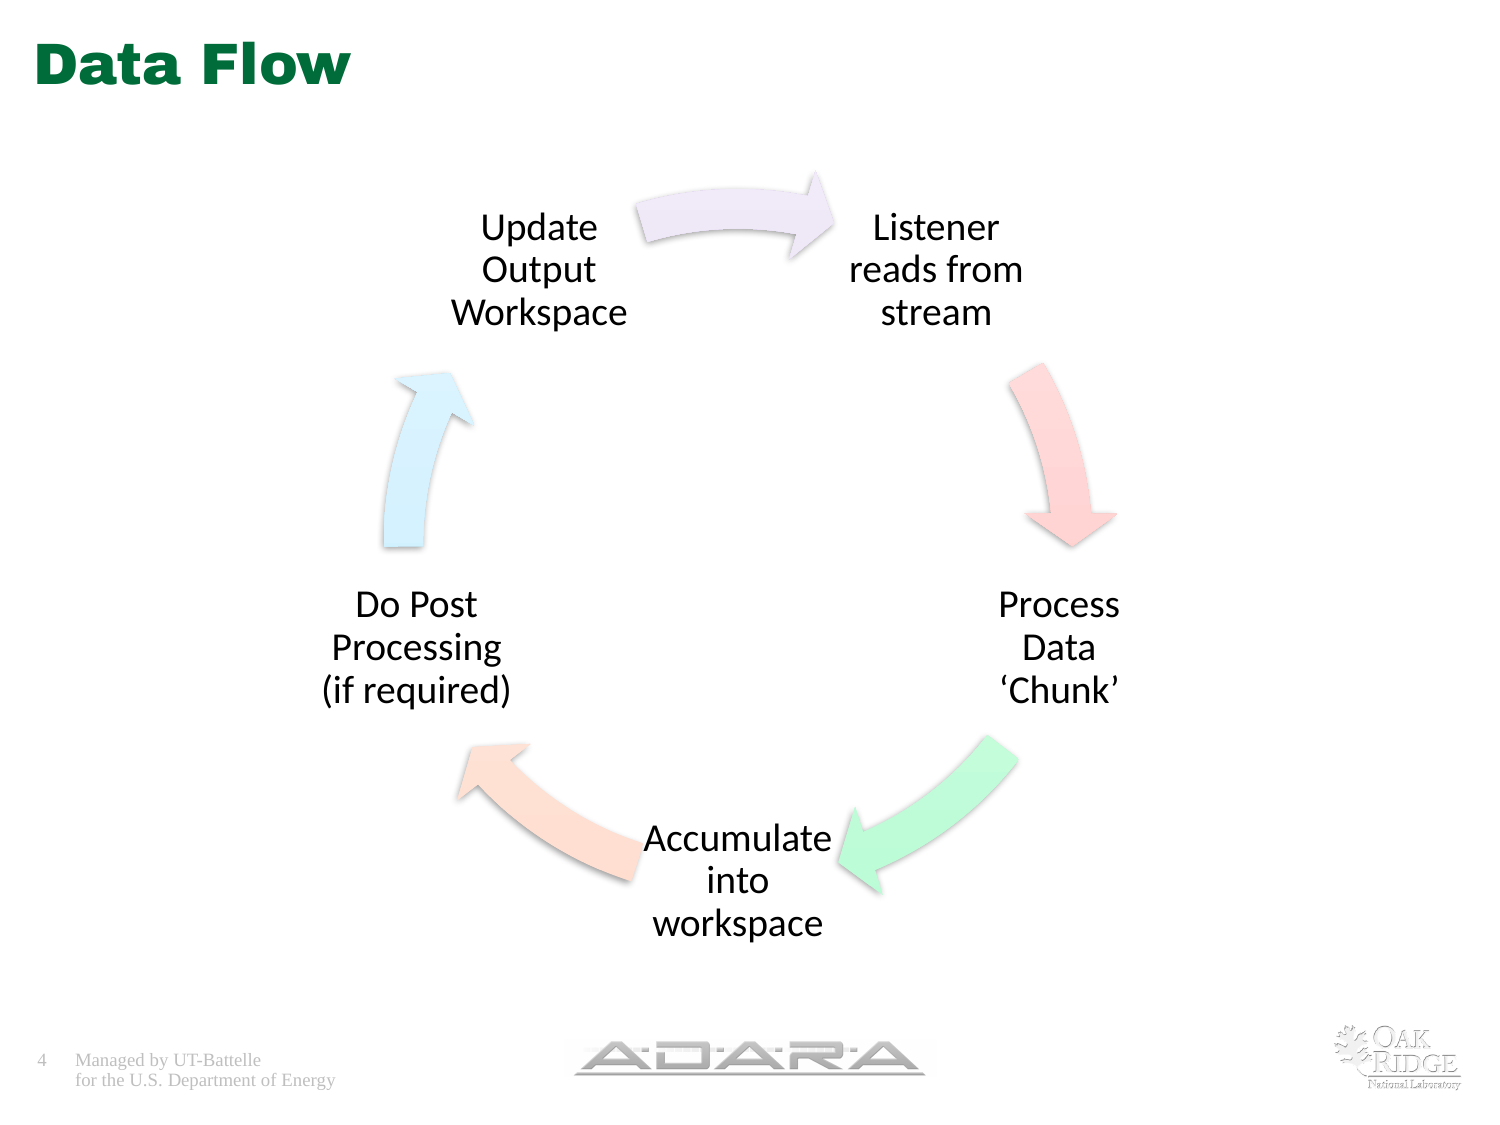

# Data Flow
Listener reads from stream
Process Data ‘Chunk’
Accumulate into workspace
Do Post Processing (if required)
Update Output Workspace